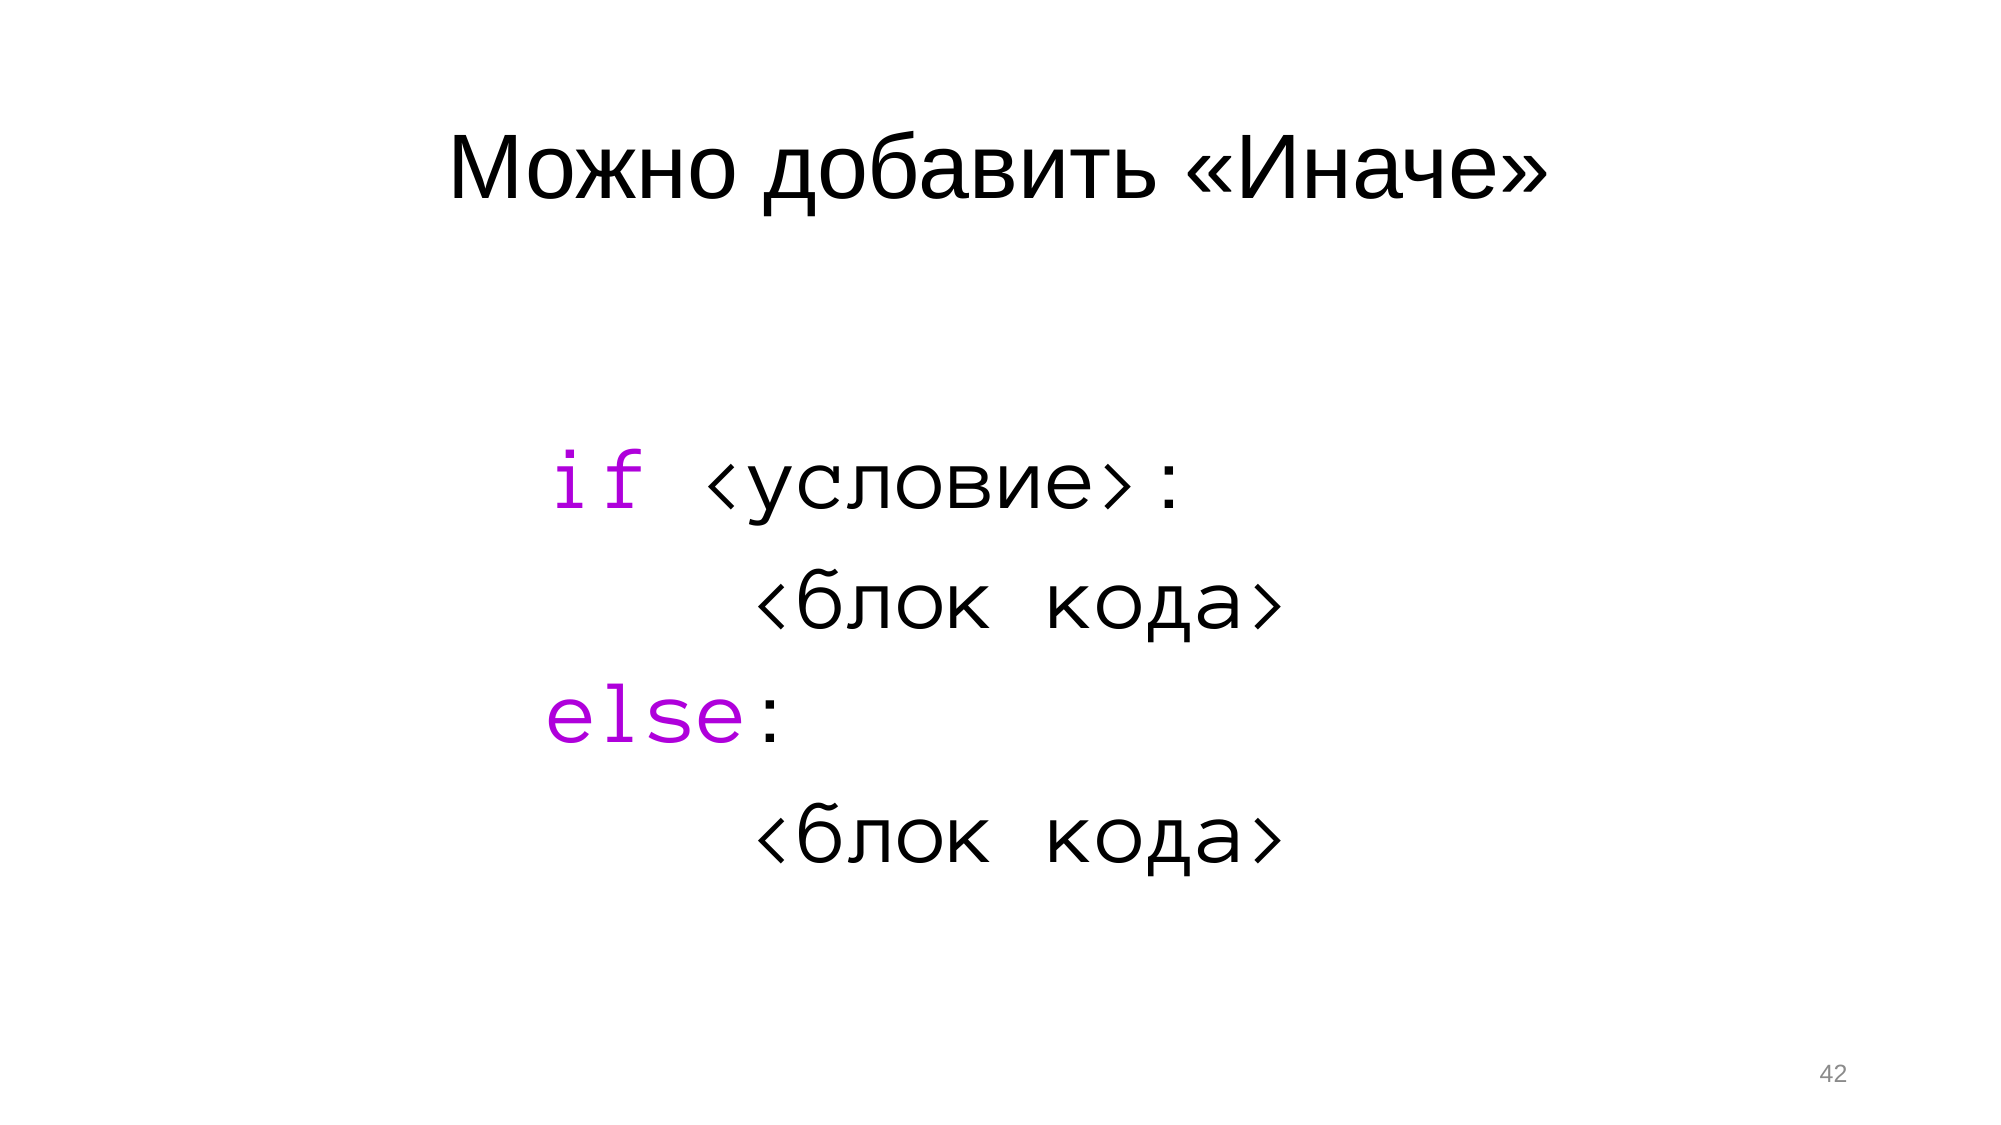

# Можно добавить «Иначе»
if <условие>:
    <блок кода>
else:
    <блок кода>
42